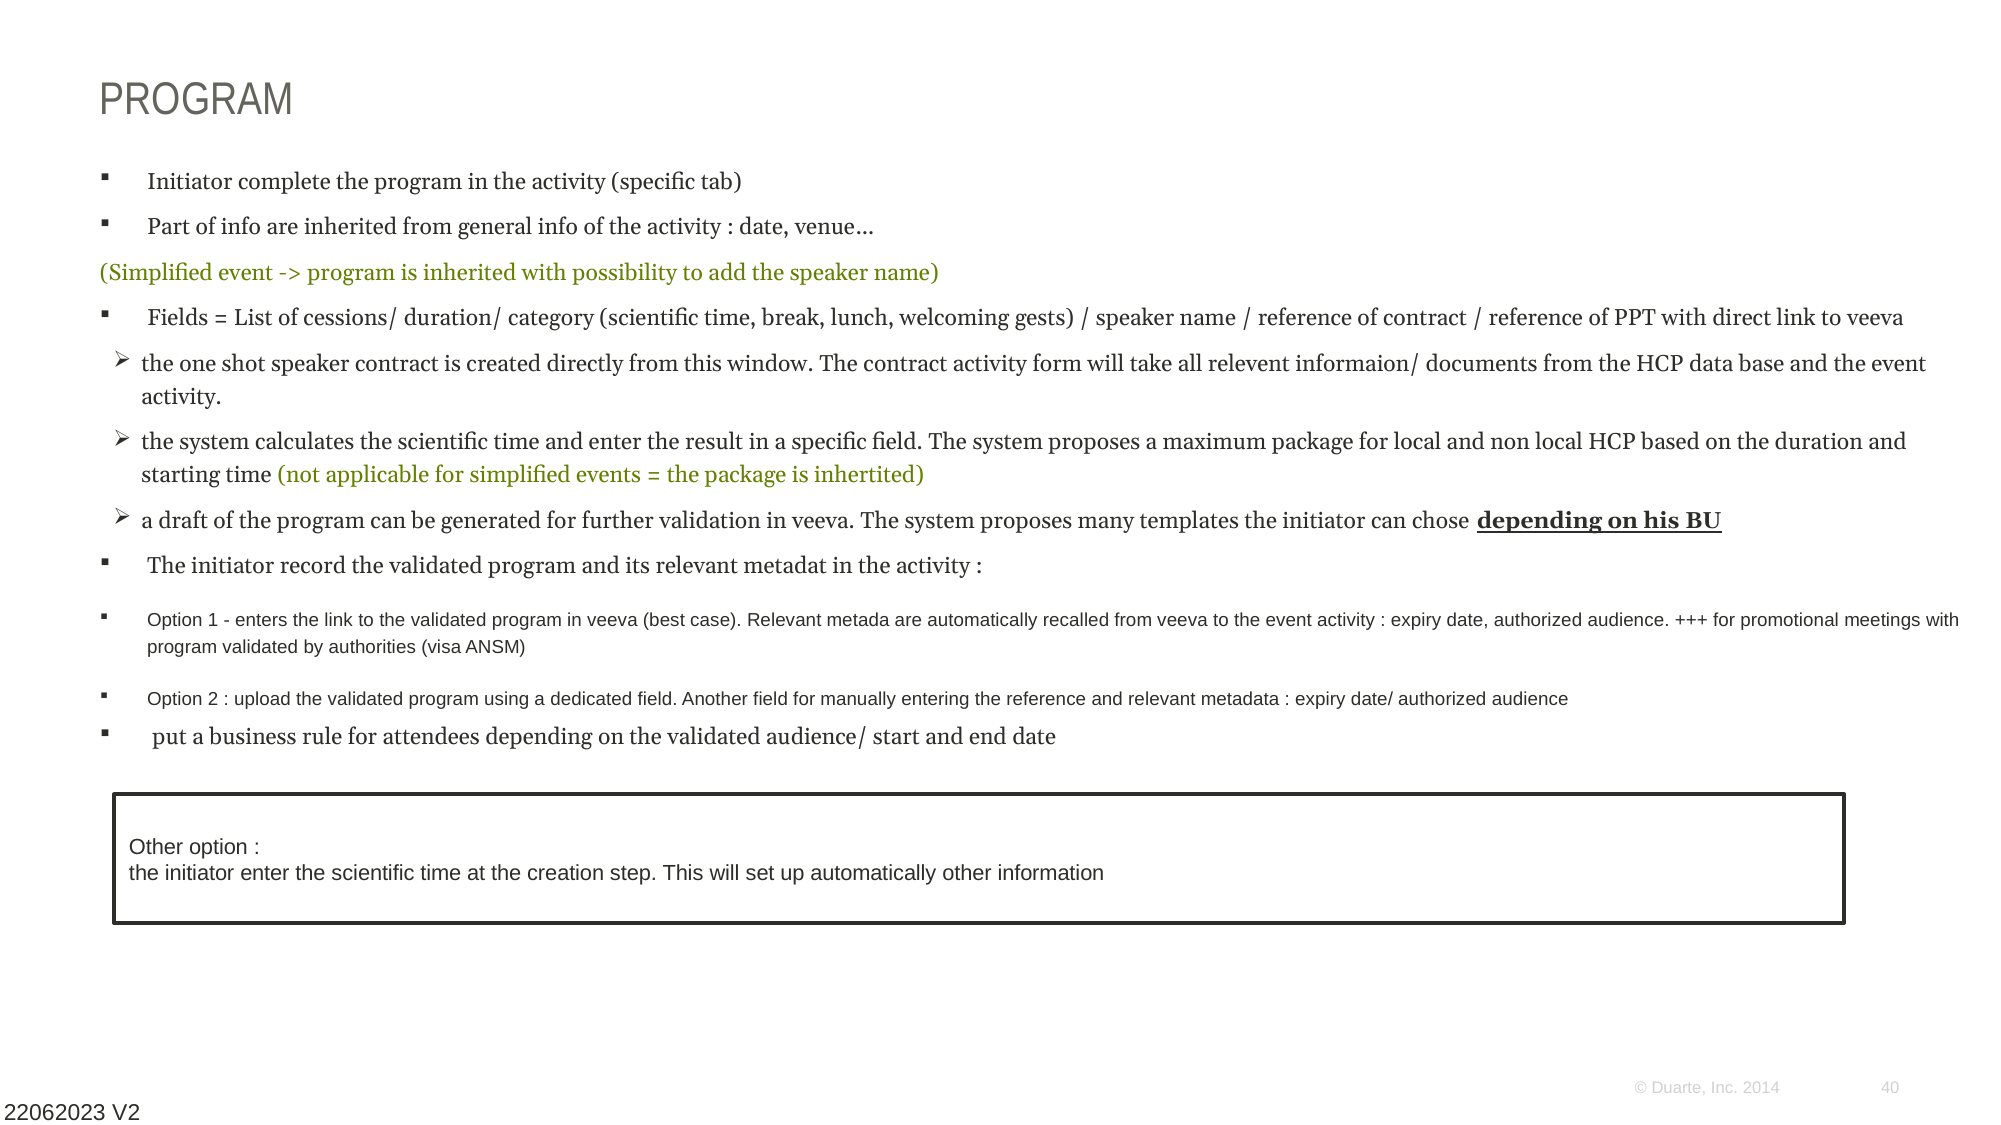

# program
Initiator complete the program in the activity (specific tab)
Part of info are inherited from general info of the activity : date, venue…
(Simplified event -> program is inherited with possibility to add the speaker name)
Fields = List of cessions/ duration/ category (scientific time, break, lunch, welcoming gests) / speaker name / reference of contract / reference of PPT with direct link to veeva
the one shot speaker contract is created directly from this window. The contract activity form will take all relevent informaion/ documents from the HCP data base and the event activity.
the system calculates the scientific time and enter the result in a specific field. The system proposes a maximum package for local and non local HCP based on the duration and starting time (not applicable for simplified events = the package is inhertited)
a draft of the program can be generated for further validation in veeva. The system proposes many templates the initiator can chose depending on his BU
The initiator record the validated program and its relevant metadat in the activity :
Option 1 - enters the link to the validated program in veeva (best case). Relevant metada are automatically recalled from veeva to the event activity : expiry date, authorized audience. +++ for promotional meetings with program validated by authorities (visa ANSM)
Option 2 : upload the validated program using a dedicated field. Another field for manually entering the reference and relevant metadata : expiry date/ authorized audience
 put a business rule for attendees depending on the validated audience/ start and end date

Other option :
the initiator enter the scientific time at the creation step. This will set up automatically other information